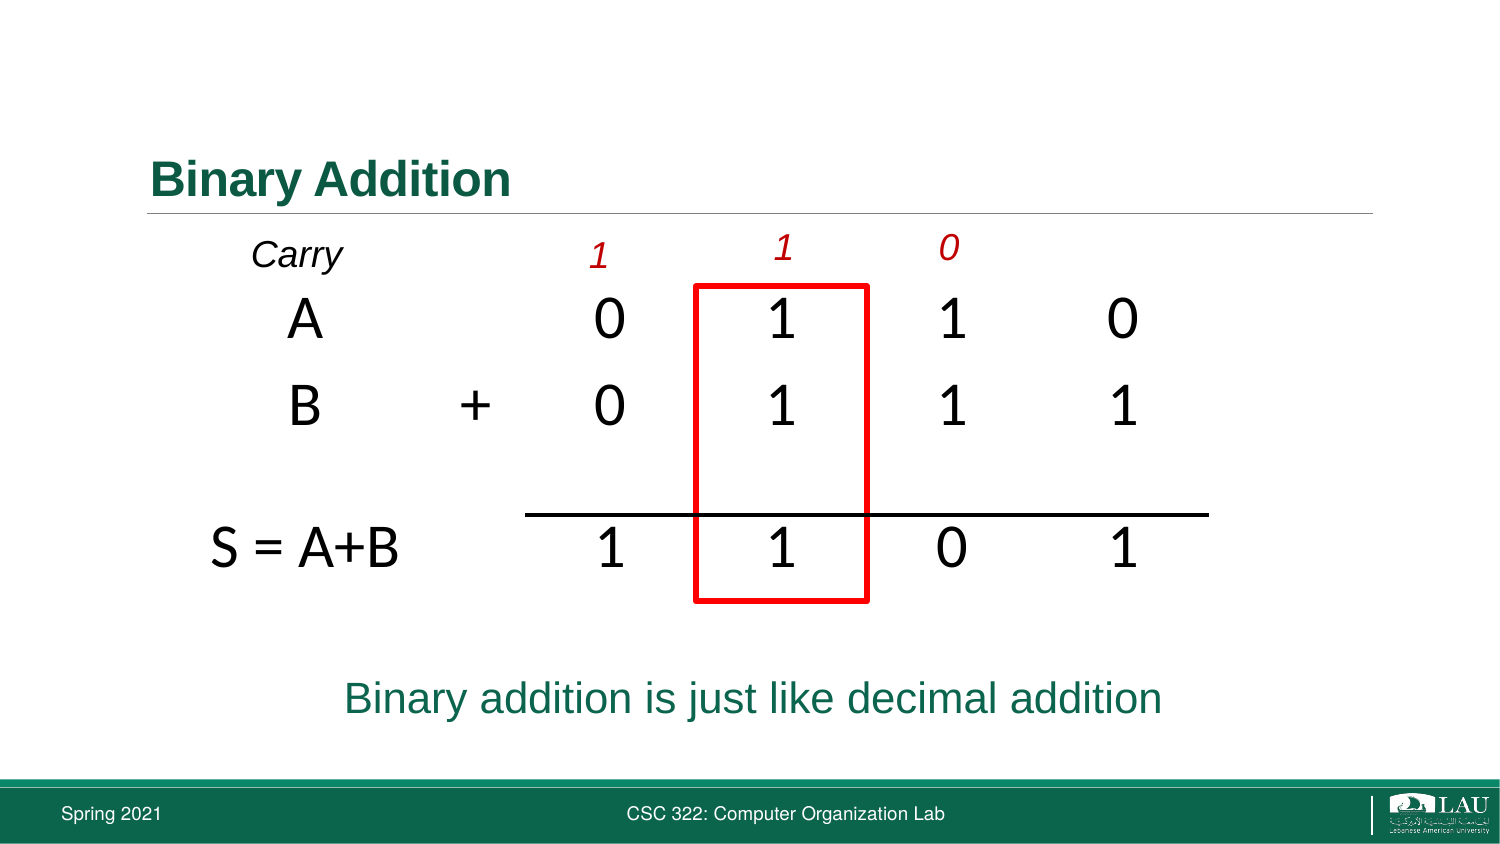

# Binary Addition
1
0
Carry
1
| A |  | 0 | 1 | 1 | 0 |
| --- | --- | --- | --- | --- | --- |
| B | + | 0 | 1 | 1 | 1 |

|  |  |  |  |  |  |
| --- | --- | --- | --- | --- | --- |
| S = A+B |  | 1 | 1 | 0 | 1 |
Binary addition is just like decimal addition
Spring 2021
CSC 322: Computer Organization Lab